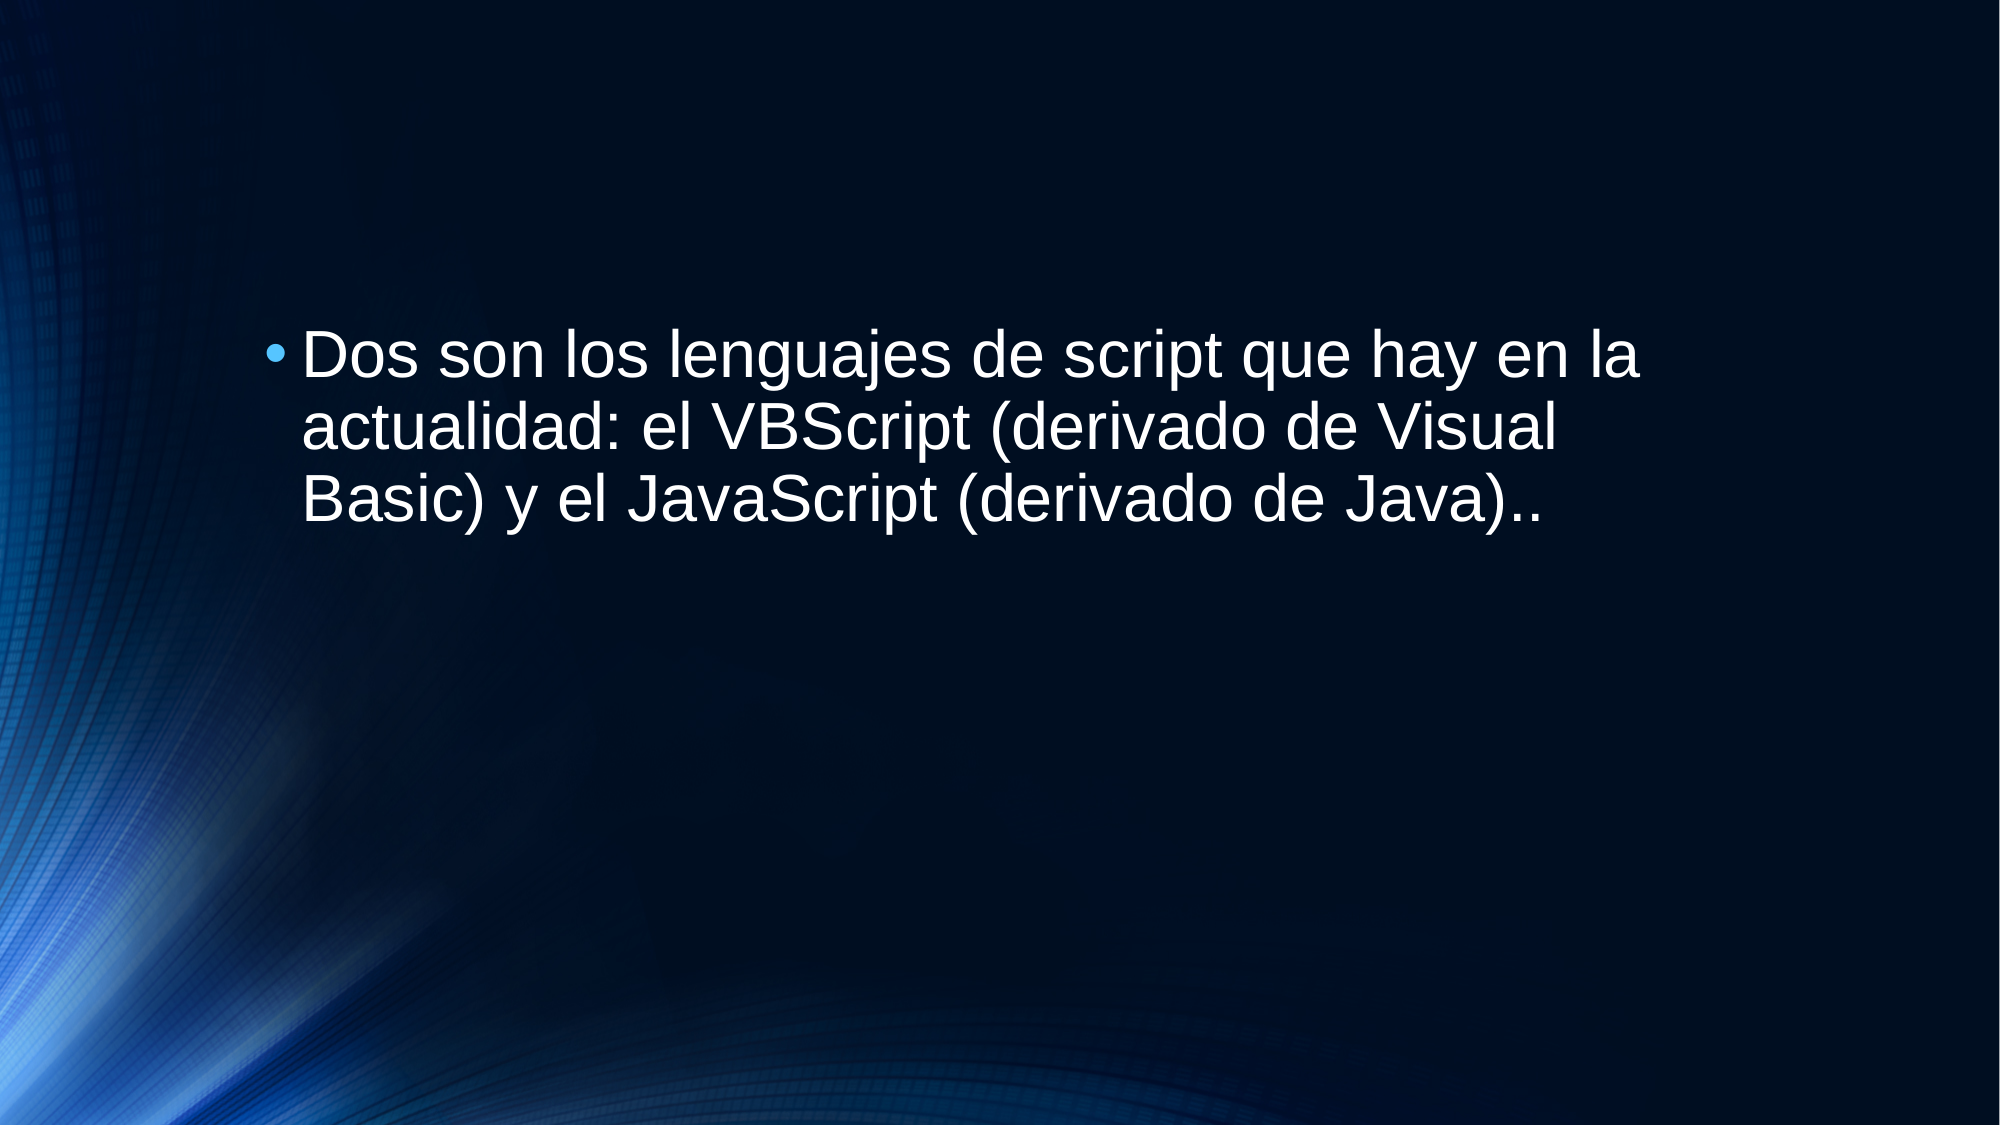

#
Dos son los lenguajes de script que hay en la actualidad: el VBScript (derivado de Visual Basic) y el JavaScript (derivado de Java)..